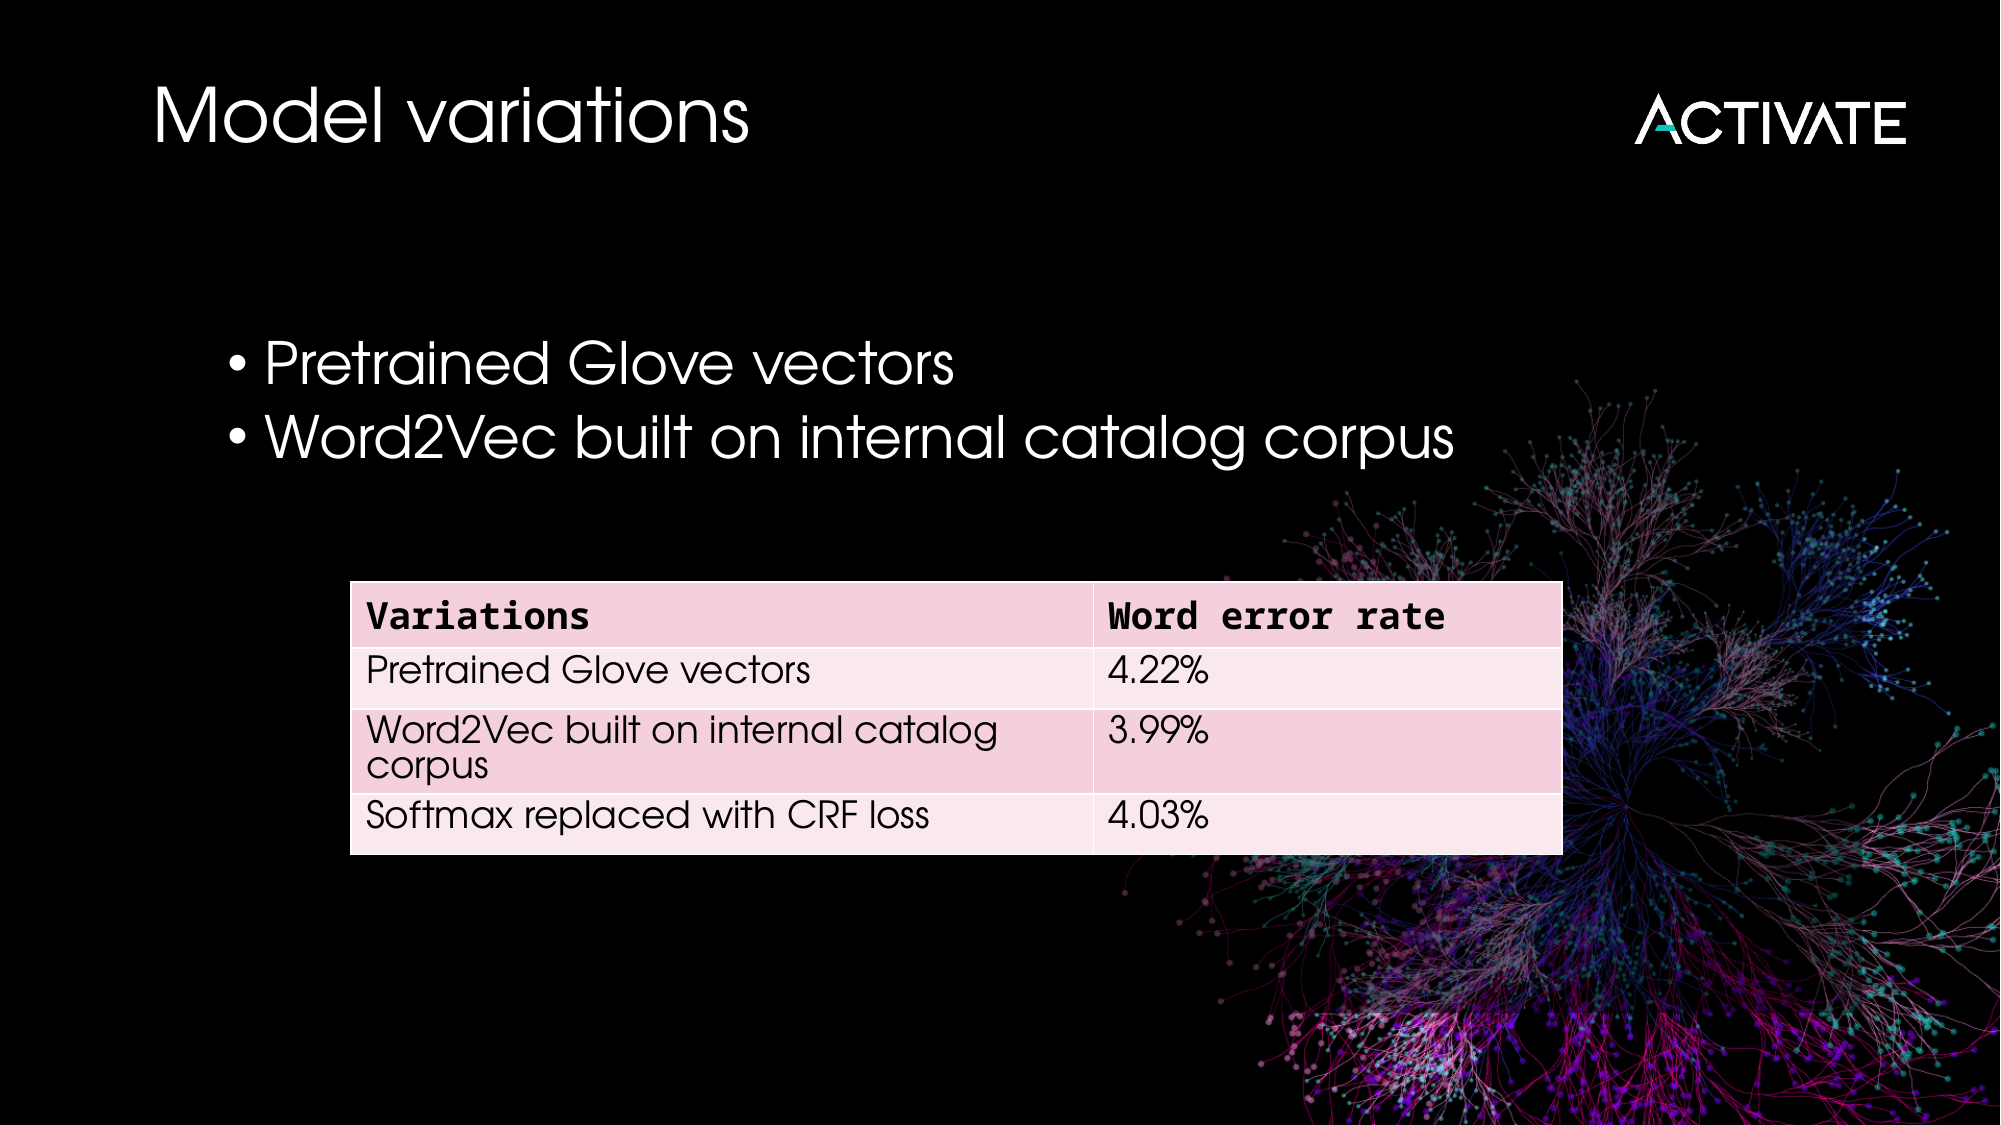

# Model variations

Pretrained Glove vectors
Word2Vec built on internal catalog corpus

| Variations | Word error rate |
| --- | --- |
| Pretrained Glove vectors | 4.22% |
| Word2Vec built on internal catalog corpus | 3.99% |
| Softmax replaced with CRF loss | 4.03% |